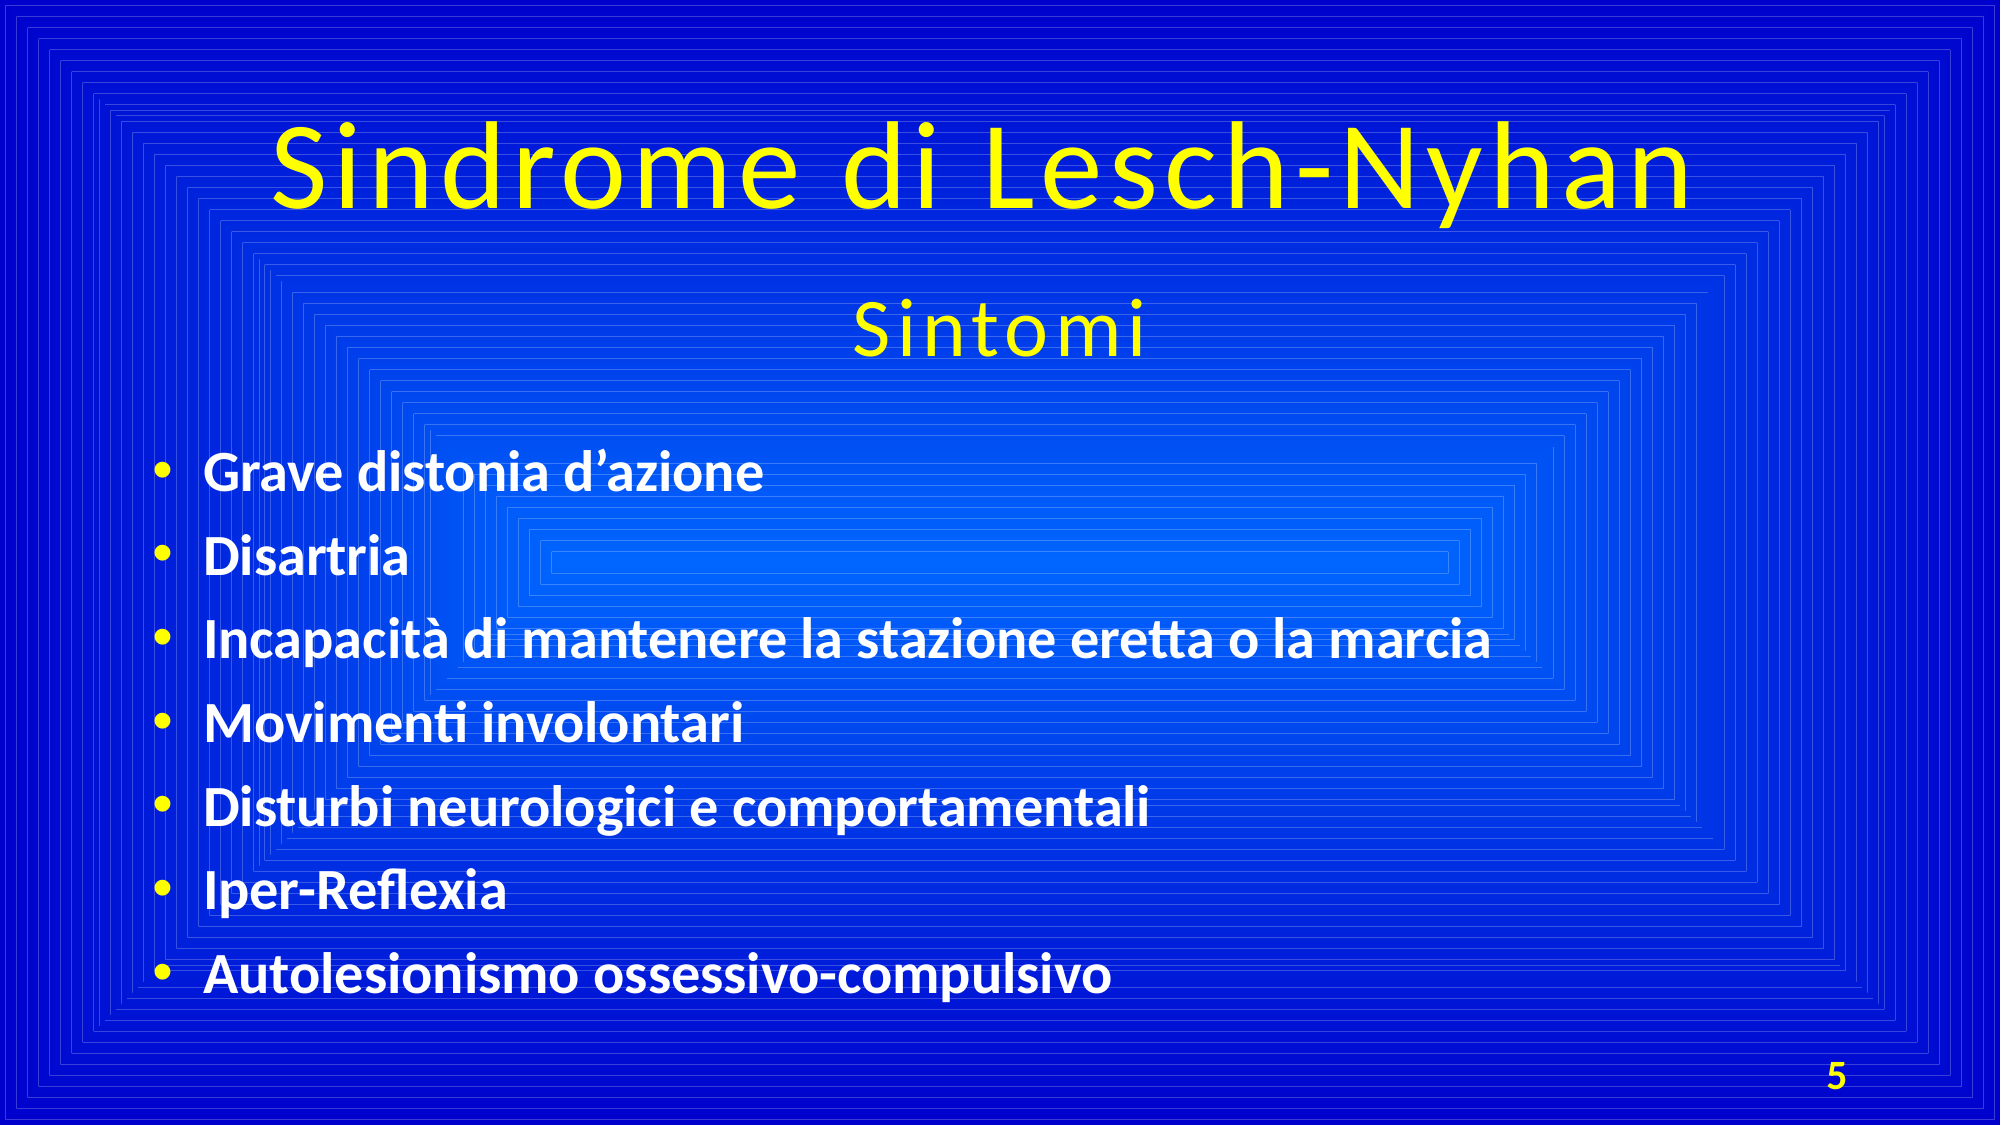

# Sindrome di Lesch-Nyhan
Sintomi

 Grave distonia d’azione
 Disartria
 Incapacità di mantenere la stazione eretta o la marcia
 Movimenti involontari
 Disturbi neurologici e comportamentali
 Iper-Reflexia
 Autolesionismo ossessivo-compulsivo

5